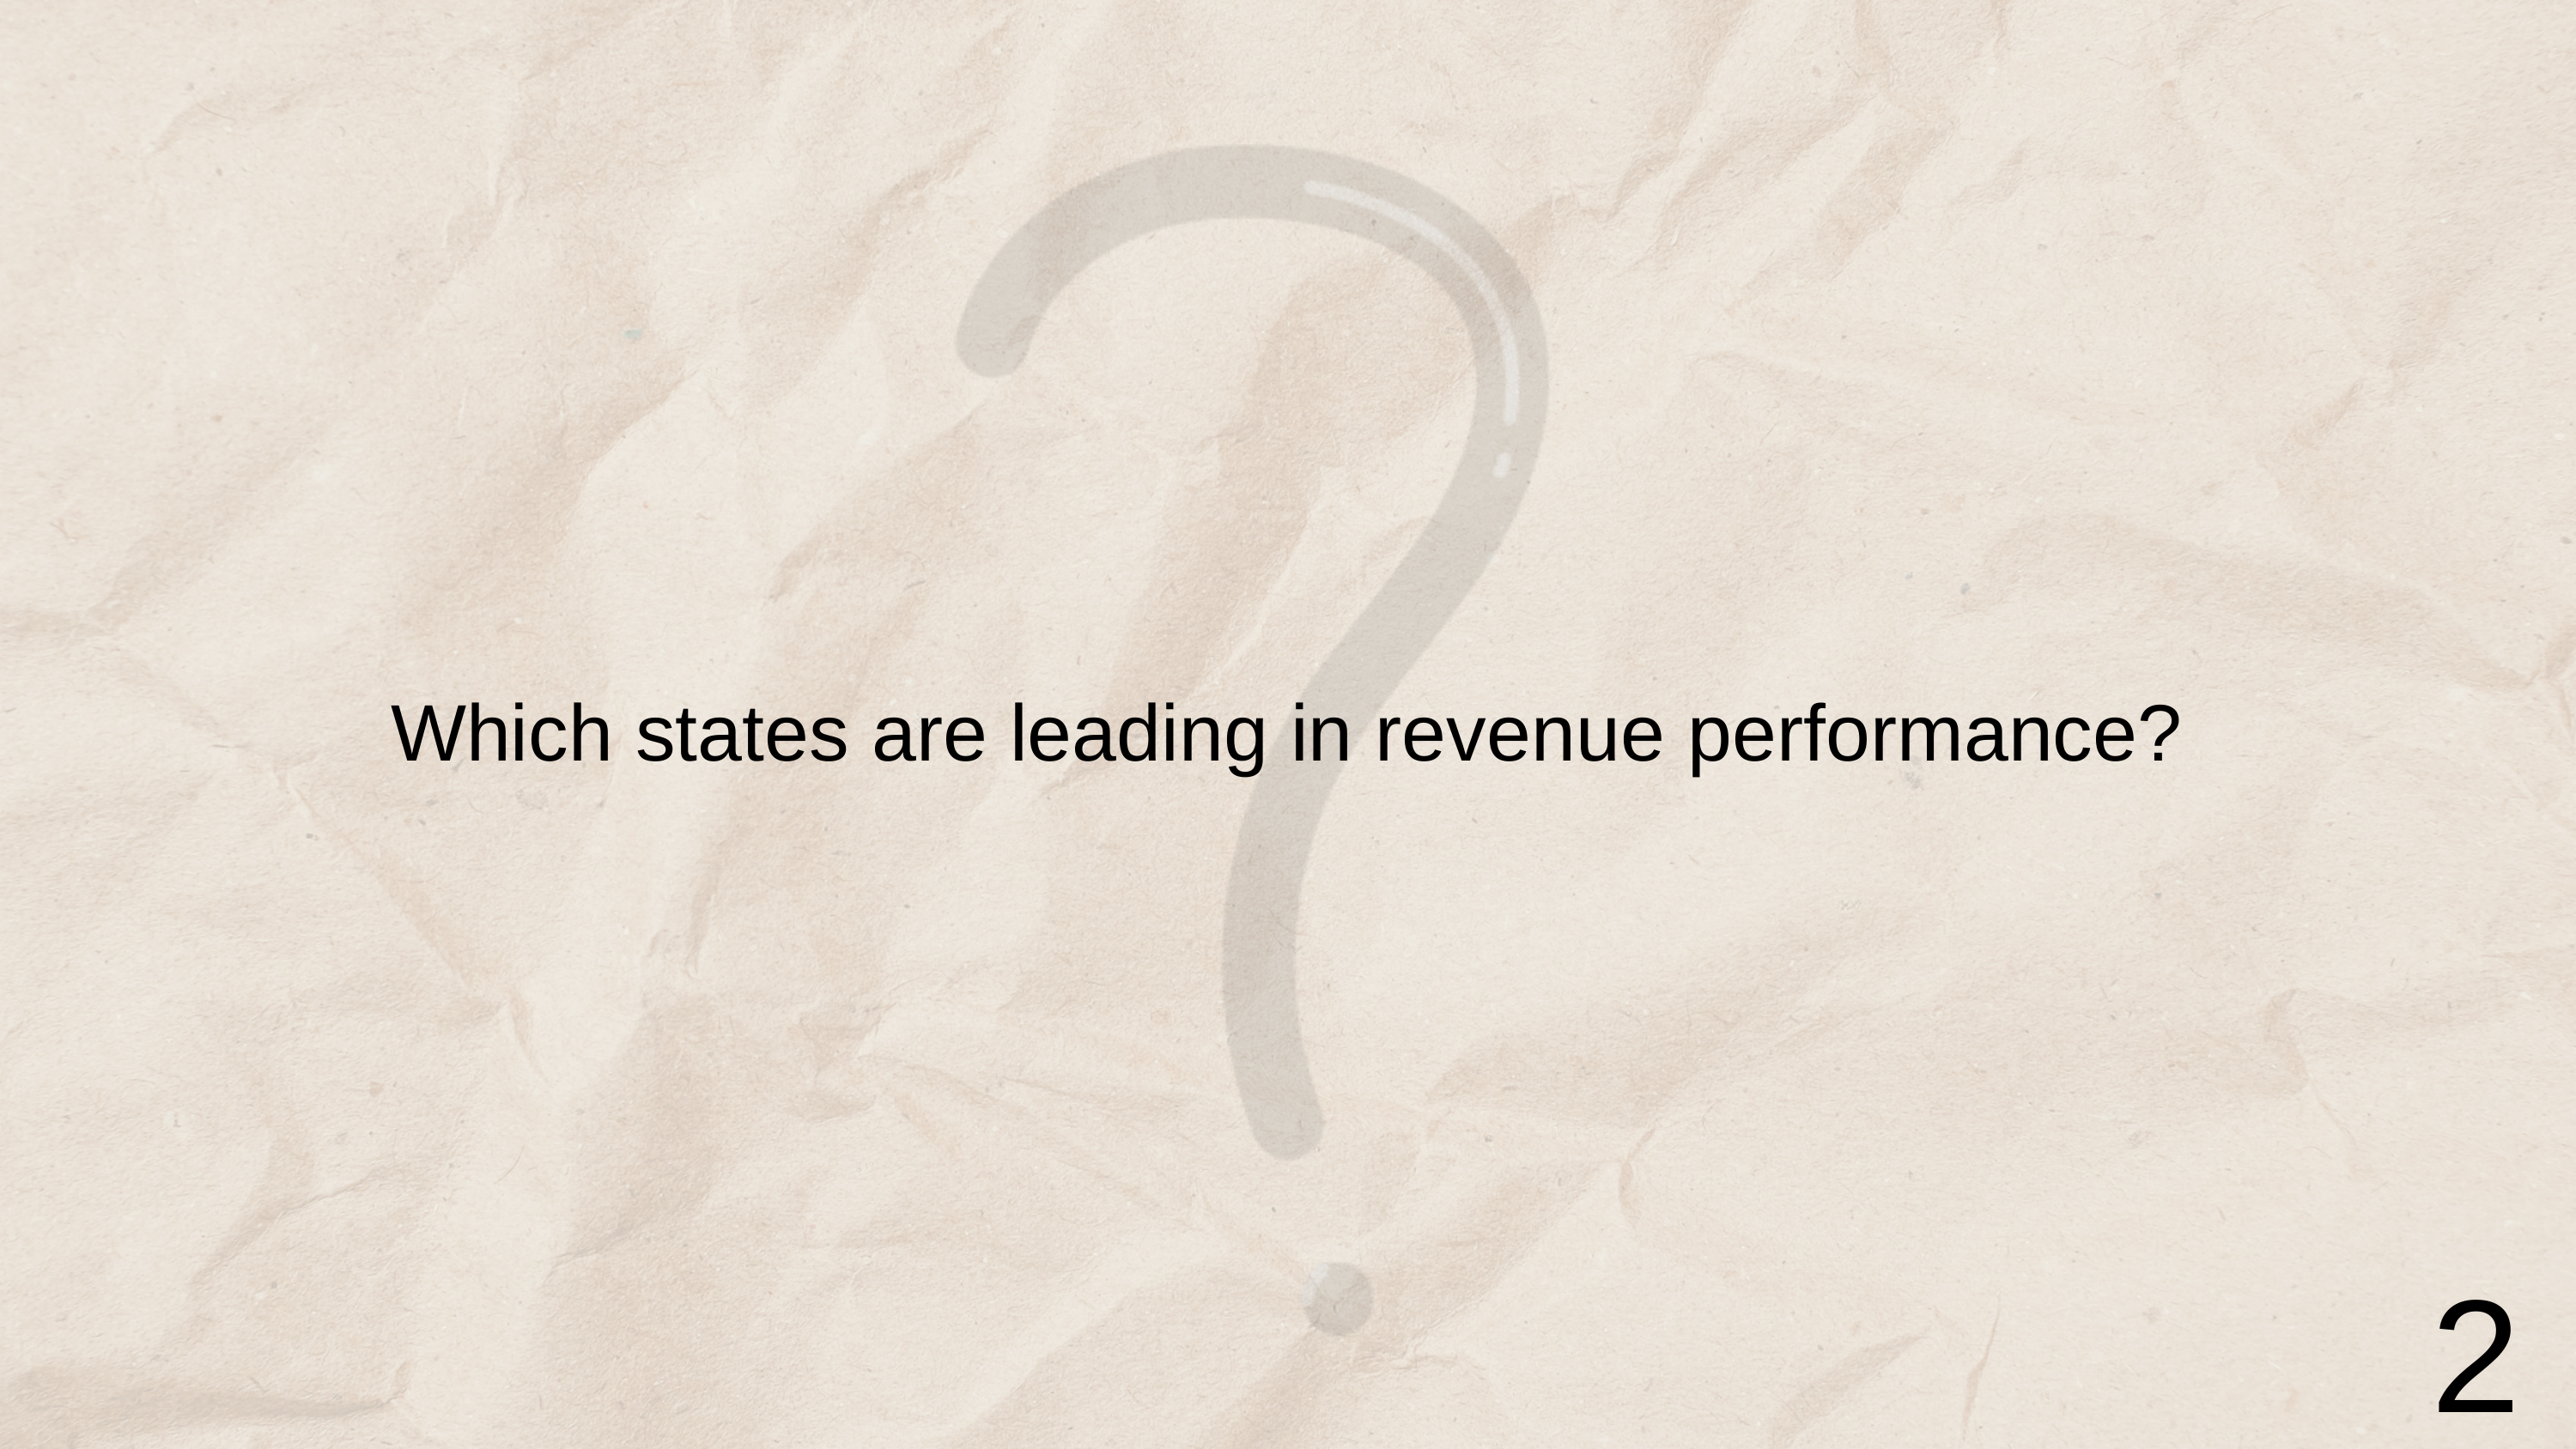

Which states are leading in revenue performance?
2